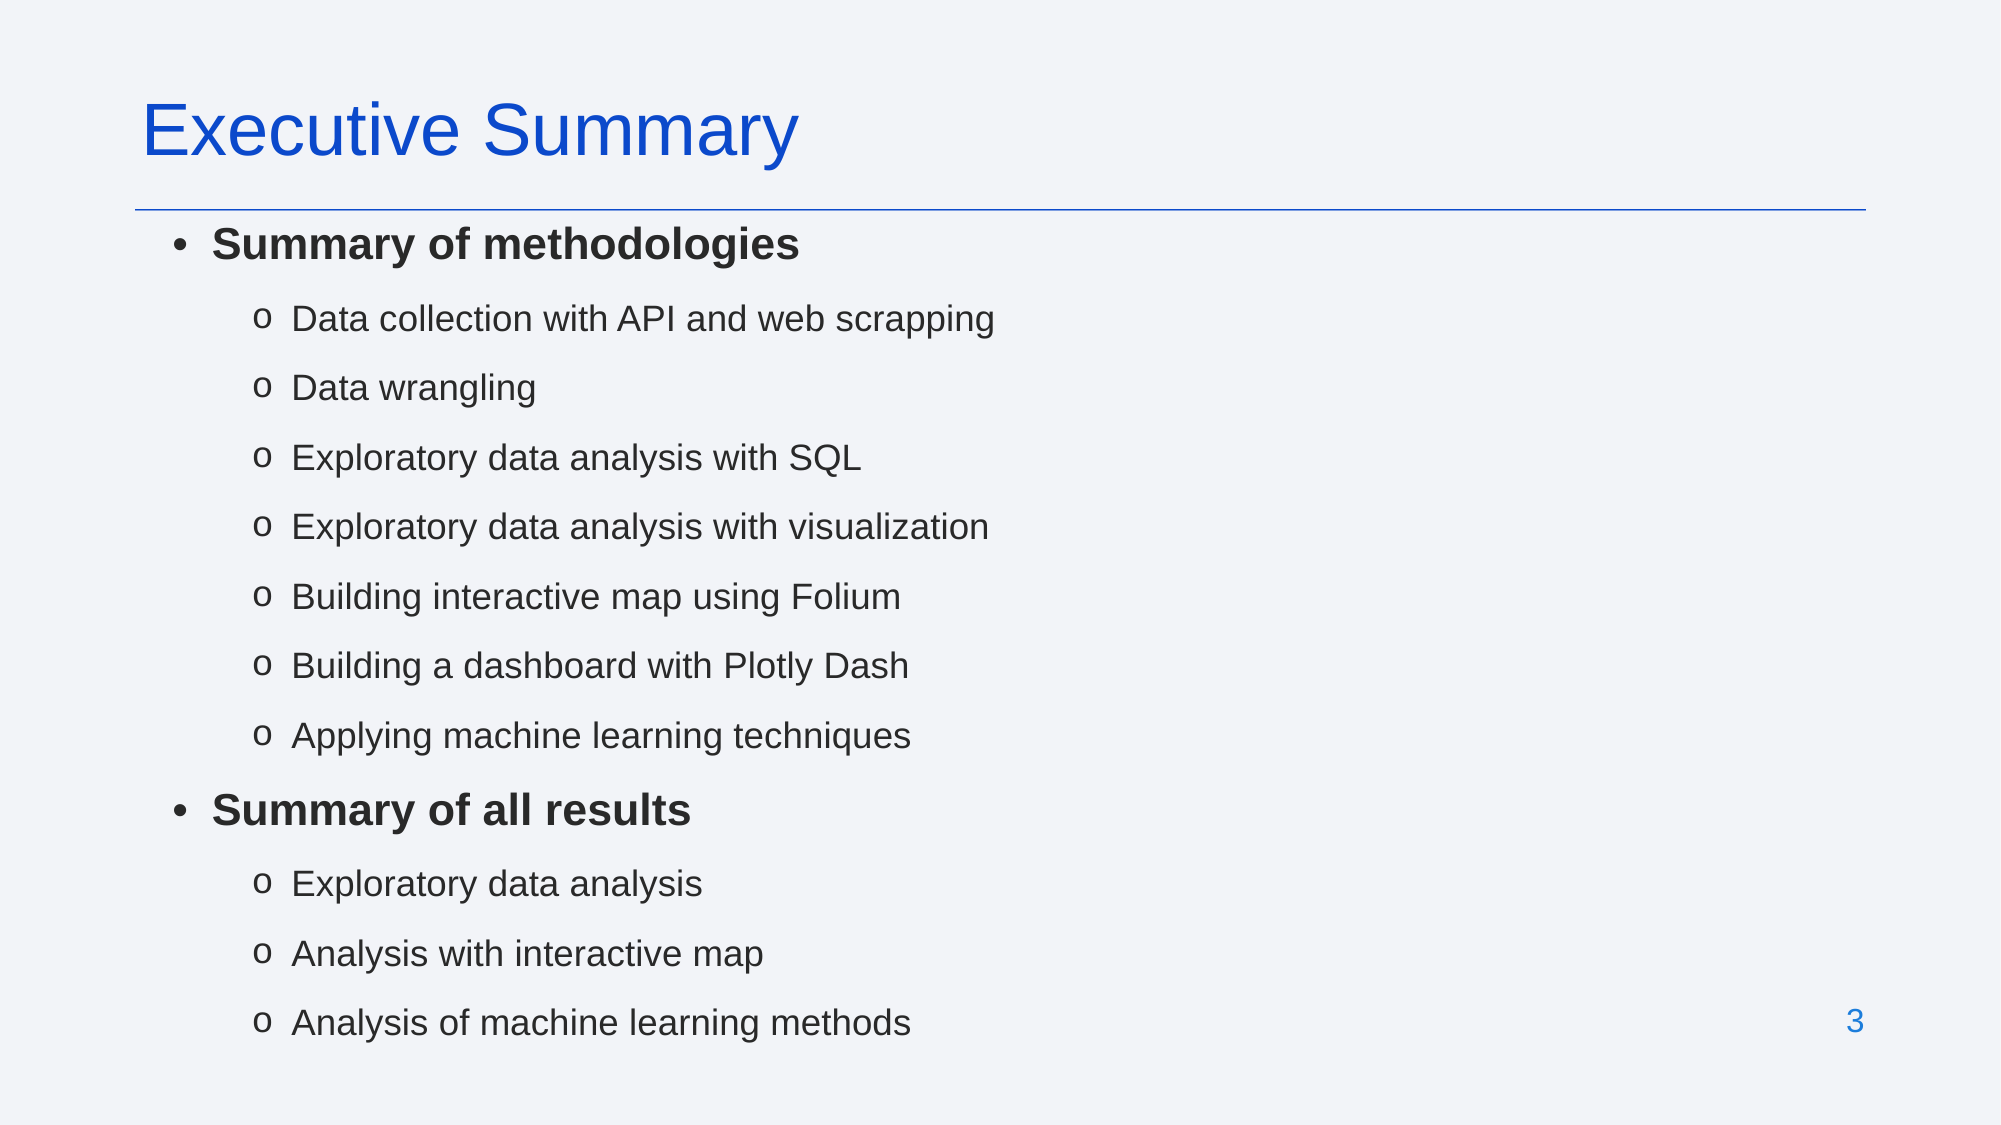

Executive Summary
Summary of methodologies
Data collection with API and web scrapping
Data wrangling
Exploratory data analysis with SQL
Exploratory data analysis with visualization
Building interactive map using Folium
Building a dashboard with Plotly Dash
Applying machine learning techniques
Summary of all results
Exploratory data analysis
Analysis with interactive map
Analysis of machine learning methods
3